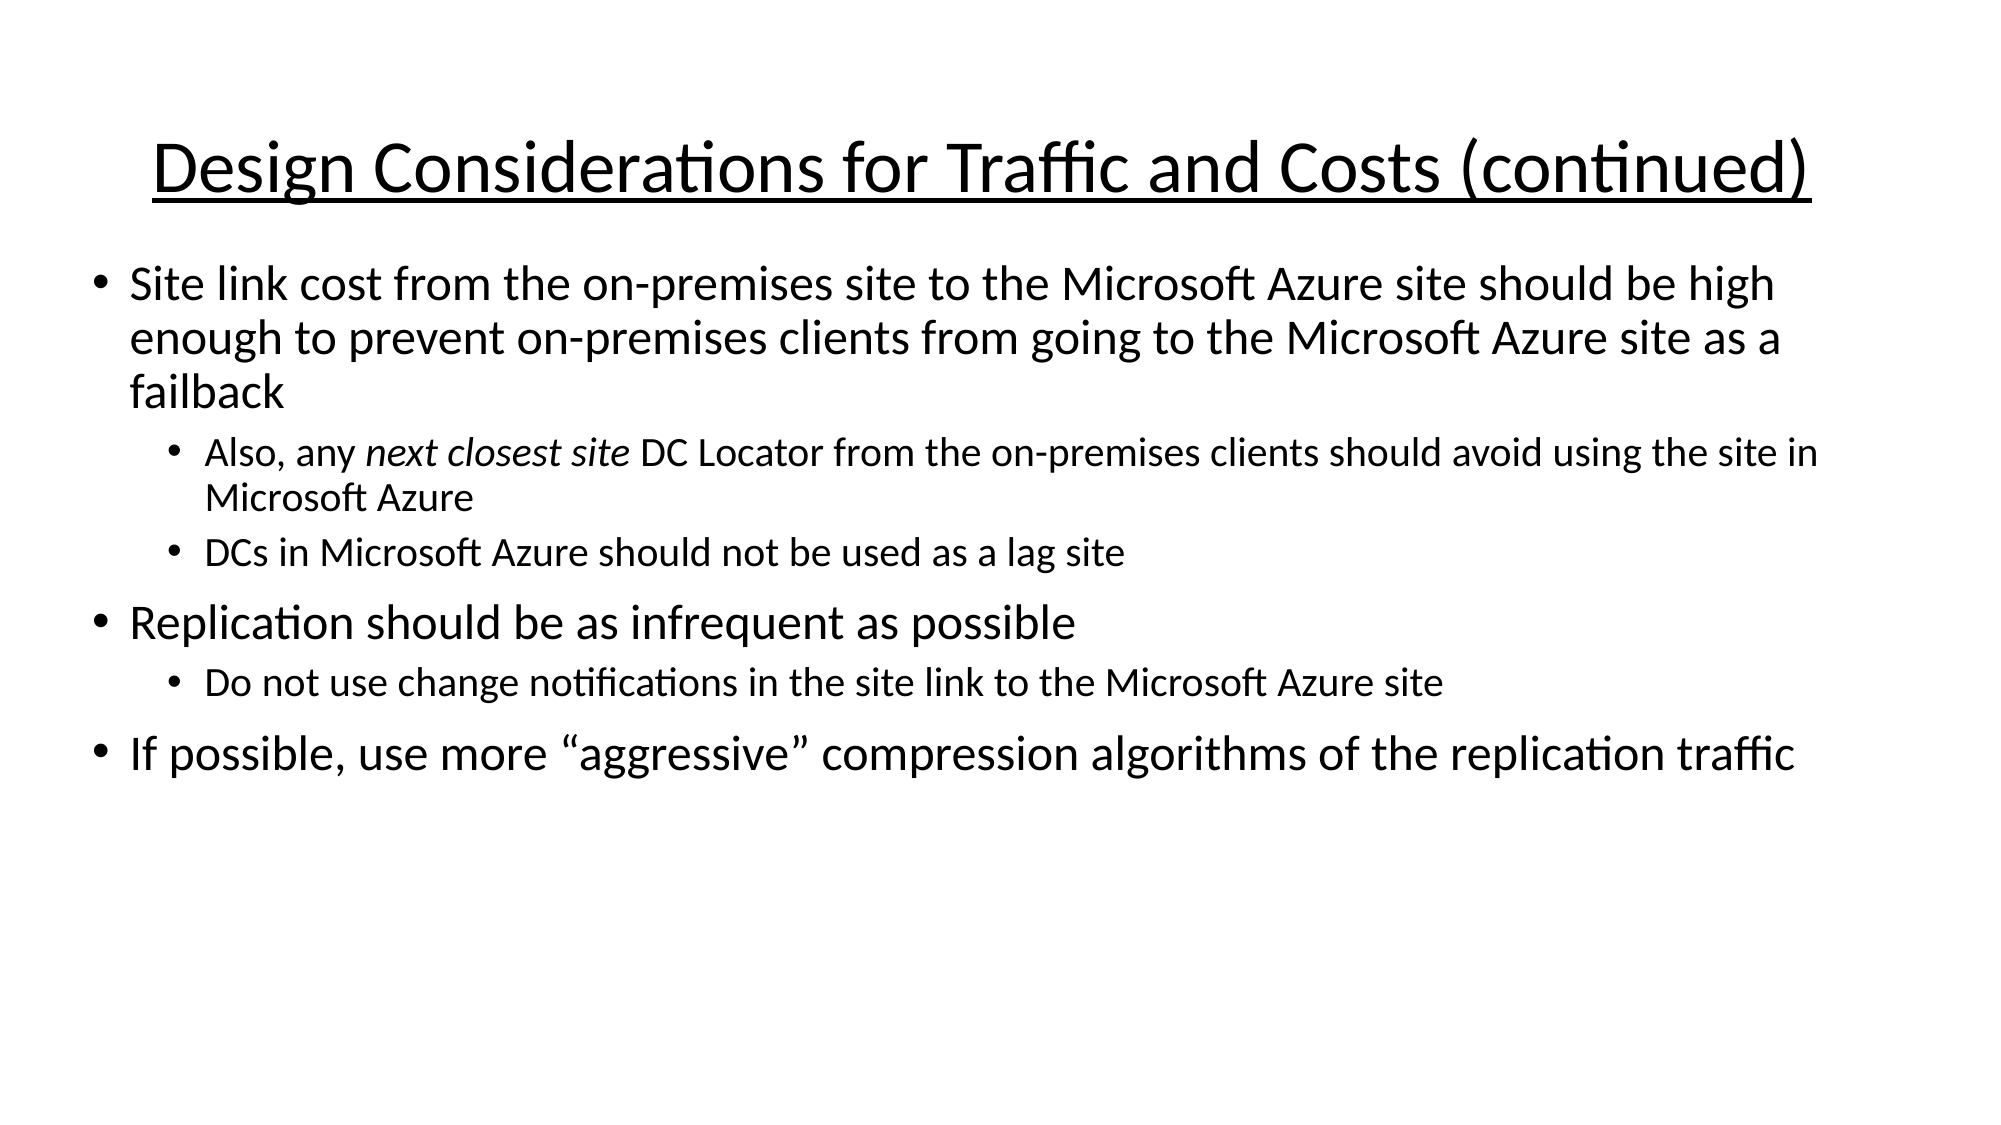

# Design Considerations for Traffic and Costs (continued)
Site link cost from the on-premises site to the Microsoft Azure site should be high enough to prevent on-premises clients from going to the Microsoft Azure site as a failback
Also, any next closest site DC Locator from the on-premises clients should avoid using the site in Microsoft Azure
DCs in Microsoft Azure should not be used as a lag site
Replication should be as infrequent as possible
Do not use change notifications in the site link to the Microsoft Azure site
If possible, use more “aggressive” compression algorithms of the replication traffic